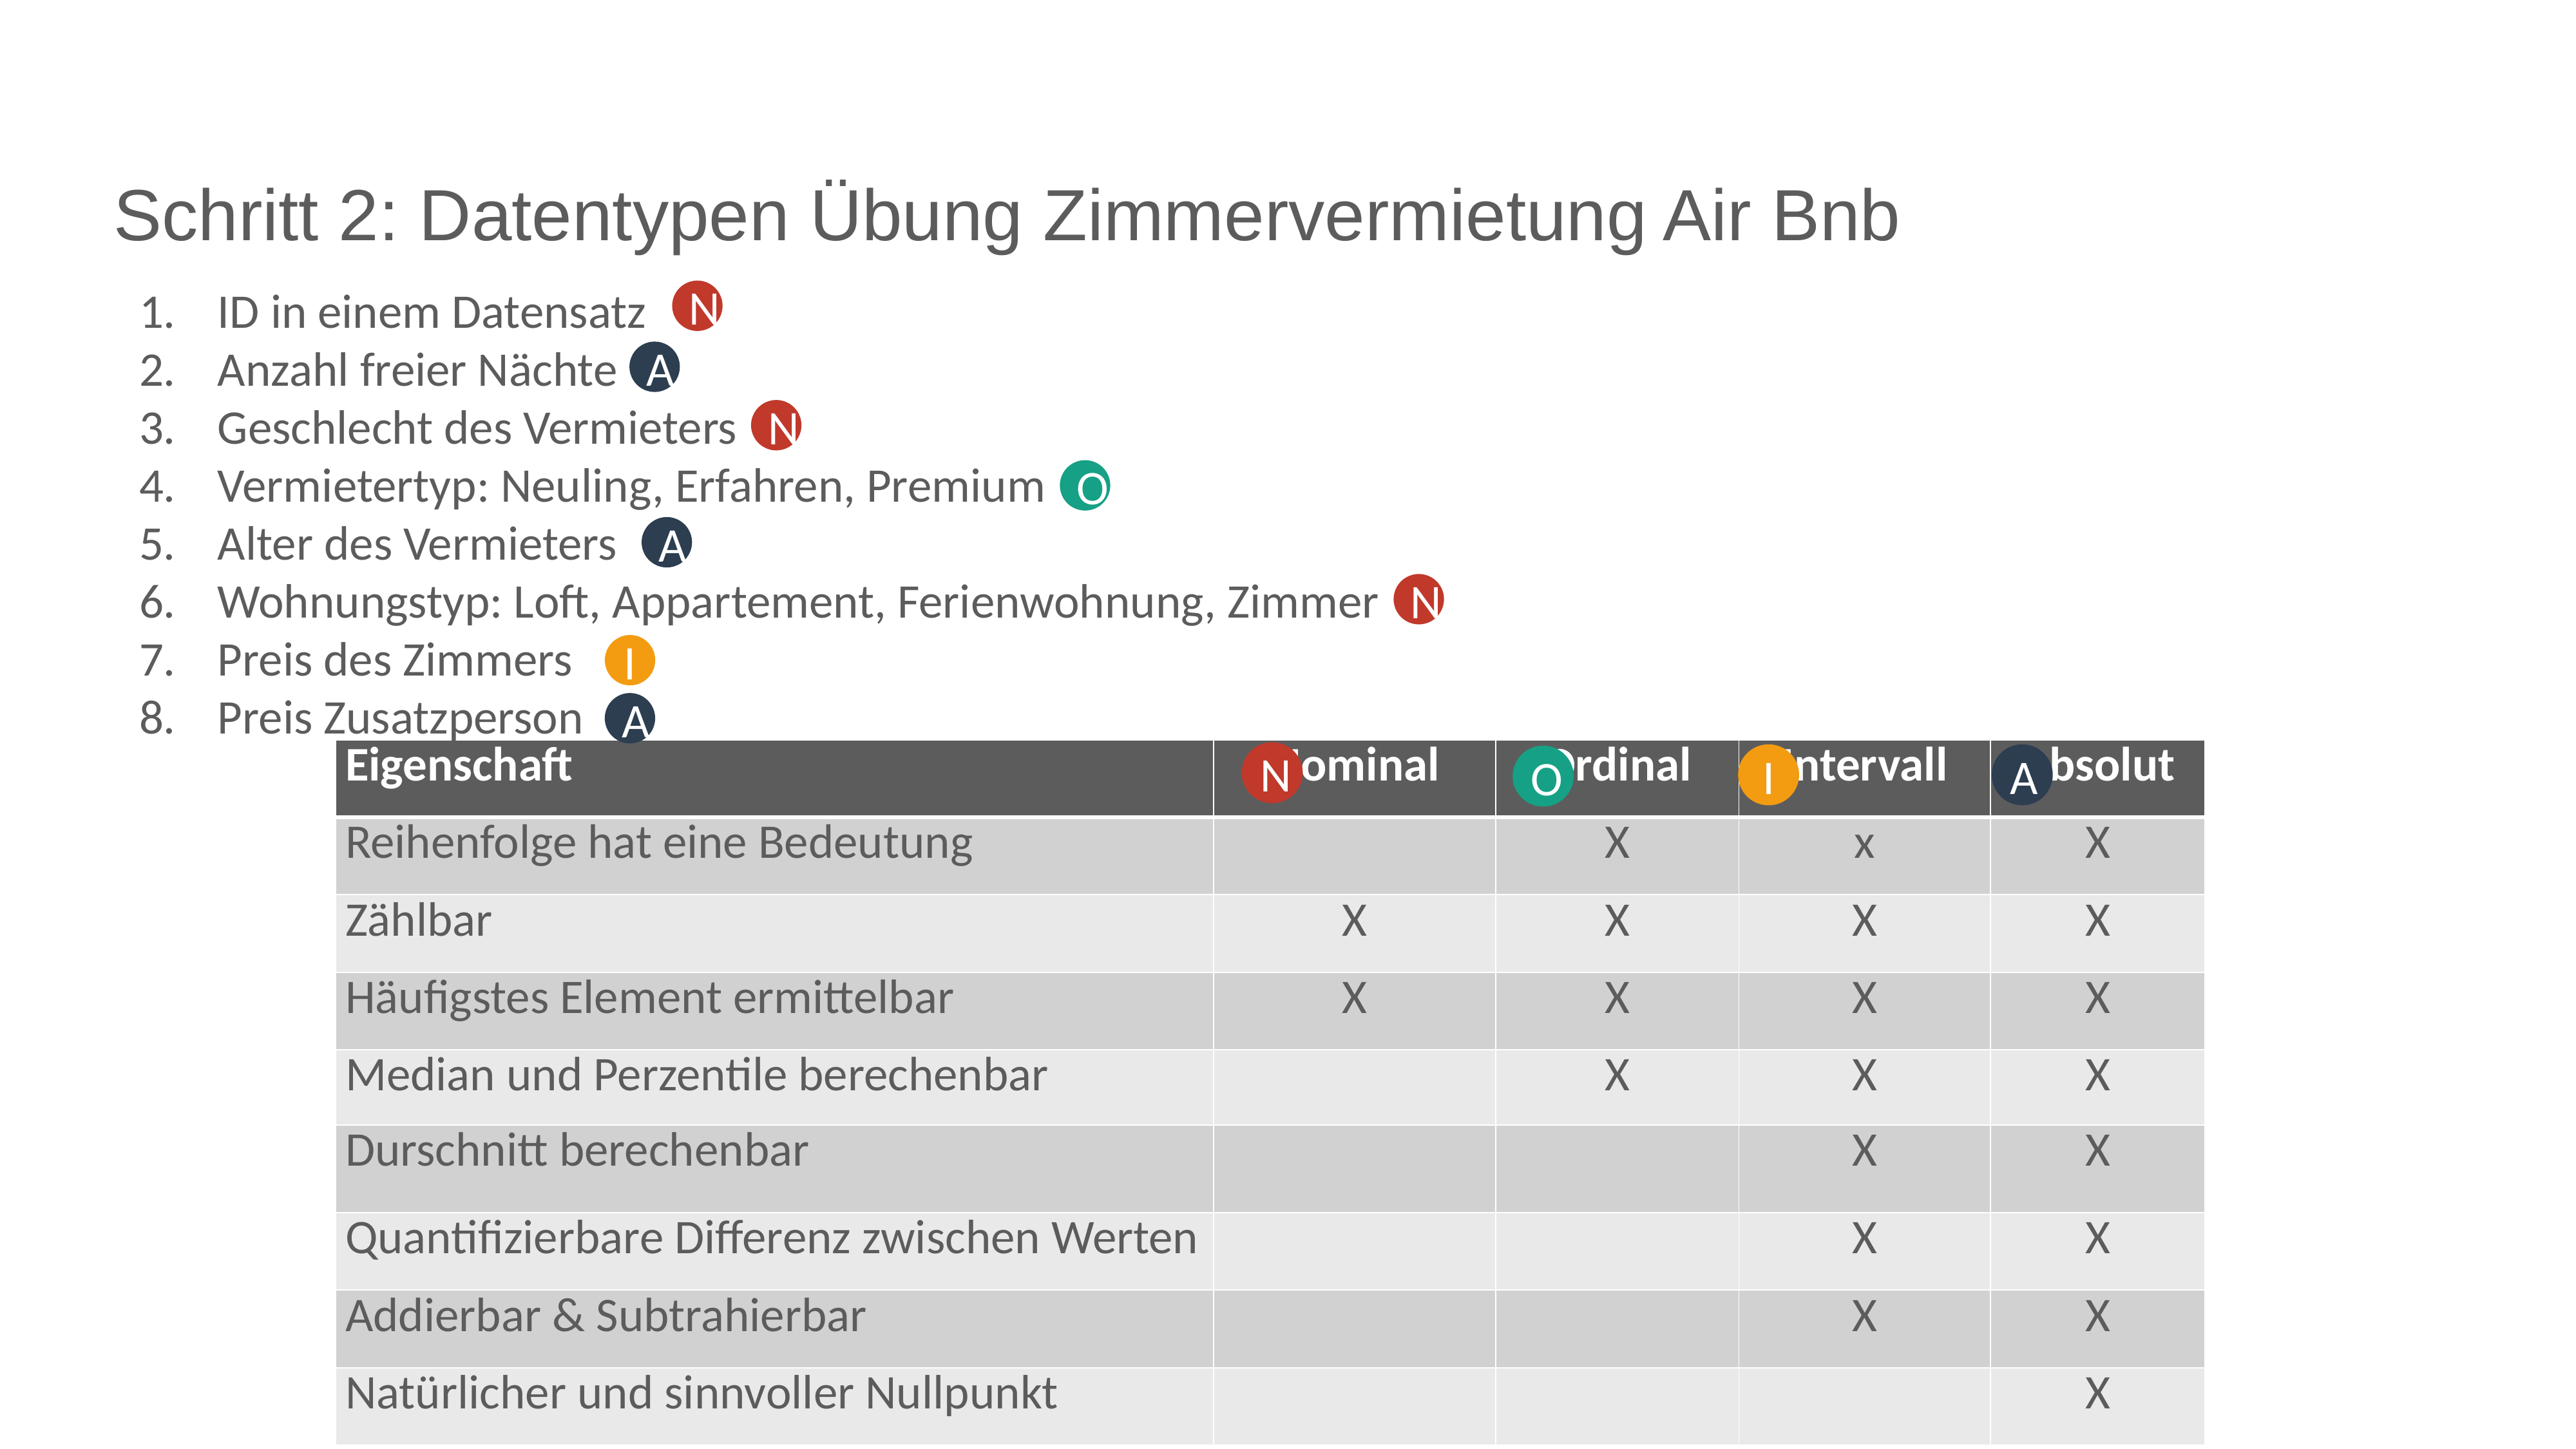

# Schritt 2: Datentypen Übung Zimmervermietung Air Bnb
ID in einem Datensatz
Anzahl freier Nächte
Geschlecht des Vermieters
Vermietertyp: Neuling, Erfahren, Premium
Alter des Vermieters
Wohnungstyp: Loft, Appartement, Ferienwohnung, Zimmer
Preis des Zimmers
Preis Zusatzperson
N
A
N
O
A
N
I
A
| Eigenschaft | Nominal | Ordinal | Intervall | Absolut |
| --- | --- | --- | --- | --- |
| Reihenfolge hat eine Bedeutung |  | X | x | X |
| Zählbar | X | X | X | X |
| Häufigstes Element ermittelbar | X | X | X | X |
| Median und Perzentile berechenbar |  | X | X | X |
| Durschnitt berechenbar |  |  | X | X |
| Quantifizierbare Differenz zwischen Werten |  |  | X | X |
| Addierbar & Subtrahierbar |  |  | X | X |
| Natürlicher und sinnvoller Nullpunkt |  |  |  | X |
N
I
A
O